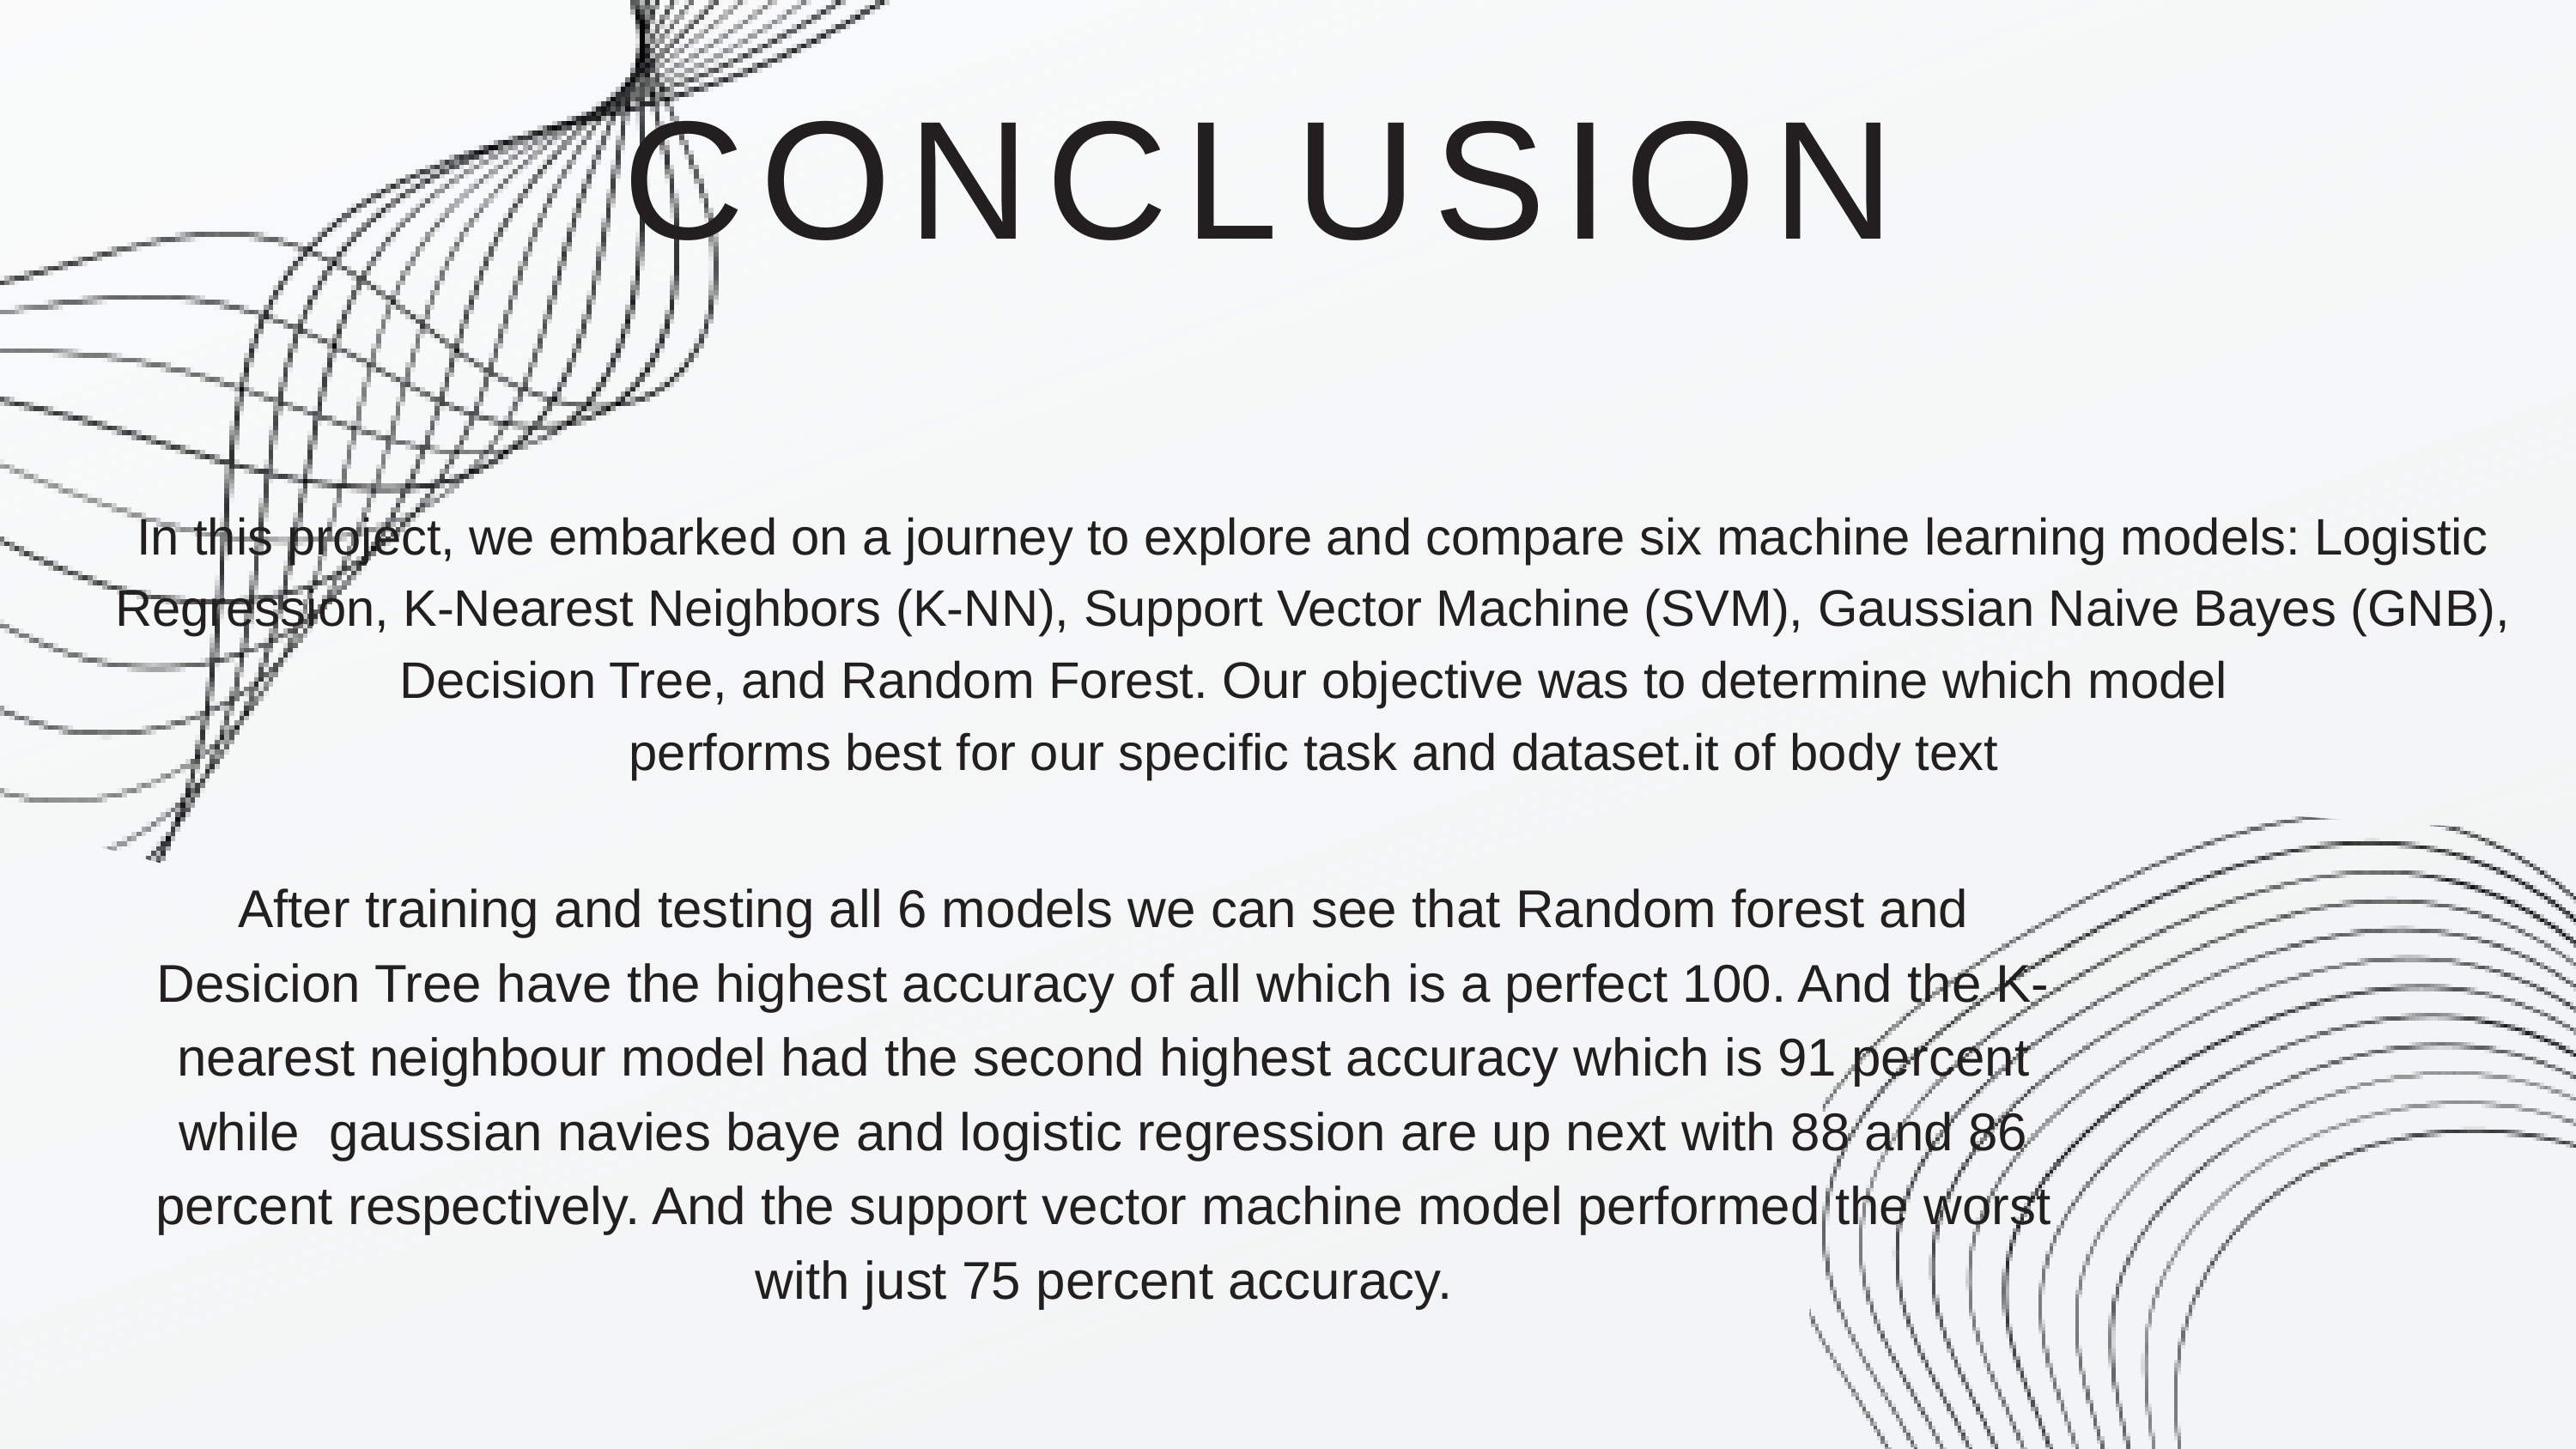

CONCLUSION
In this project, we embarked on a journey to explore and compare six machine learning models: Logistic Regression, K-Nearest Neighbors (K-NN), Support Vector Machine (SVM), Gaussian Naive Bayes (GNB), Decision Tree, and Random Forest. Our objective was to determine which model
performs best for our specific task and dataset.it of body text

After training and testing all 6 models we can see that Random forest and Desicion Tree have the highest accuracy of all which is a perfect 100. And the K- nearest neighbour model had the second highest accuracy which is 91 percent while  gaussian navies baye and logistic regression are up next with 88 and 86 percent respectively. And the support vector machine model performed the worst with just 75 percent accuracy.